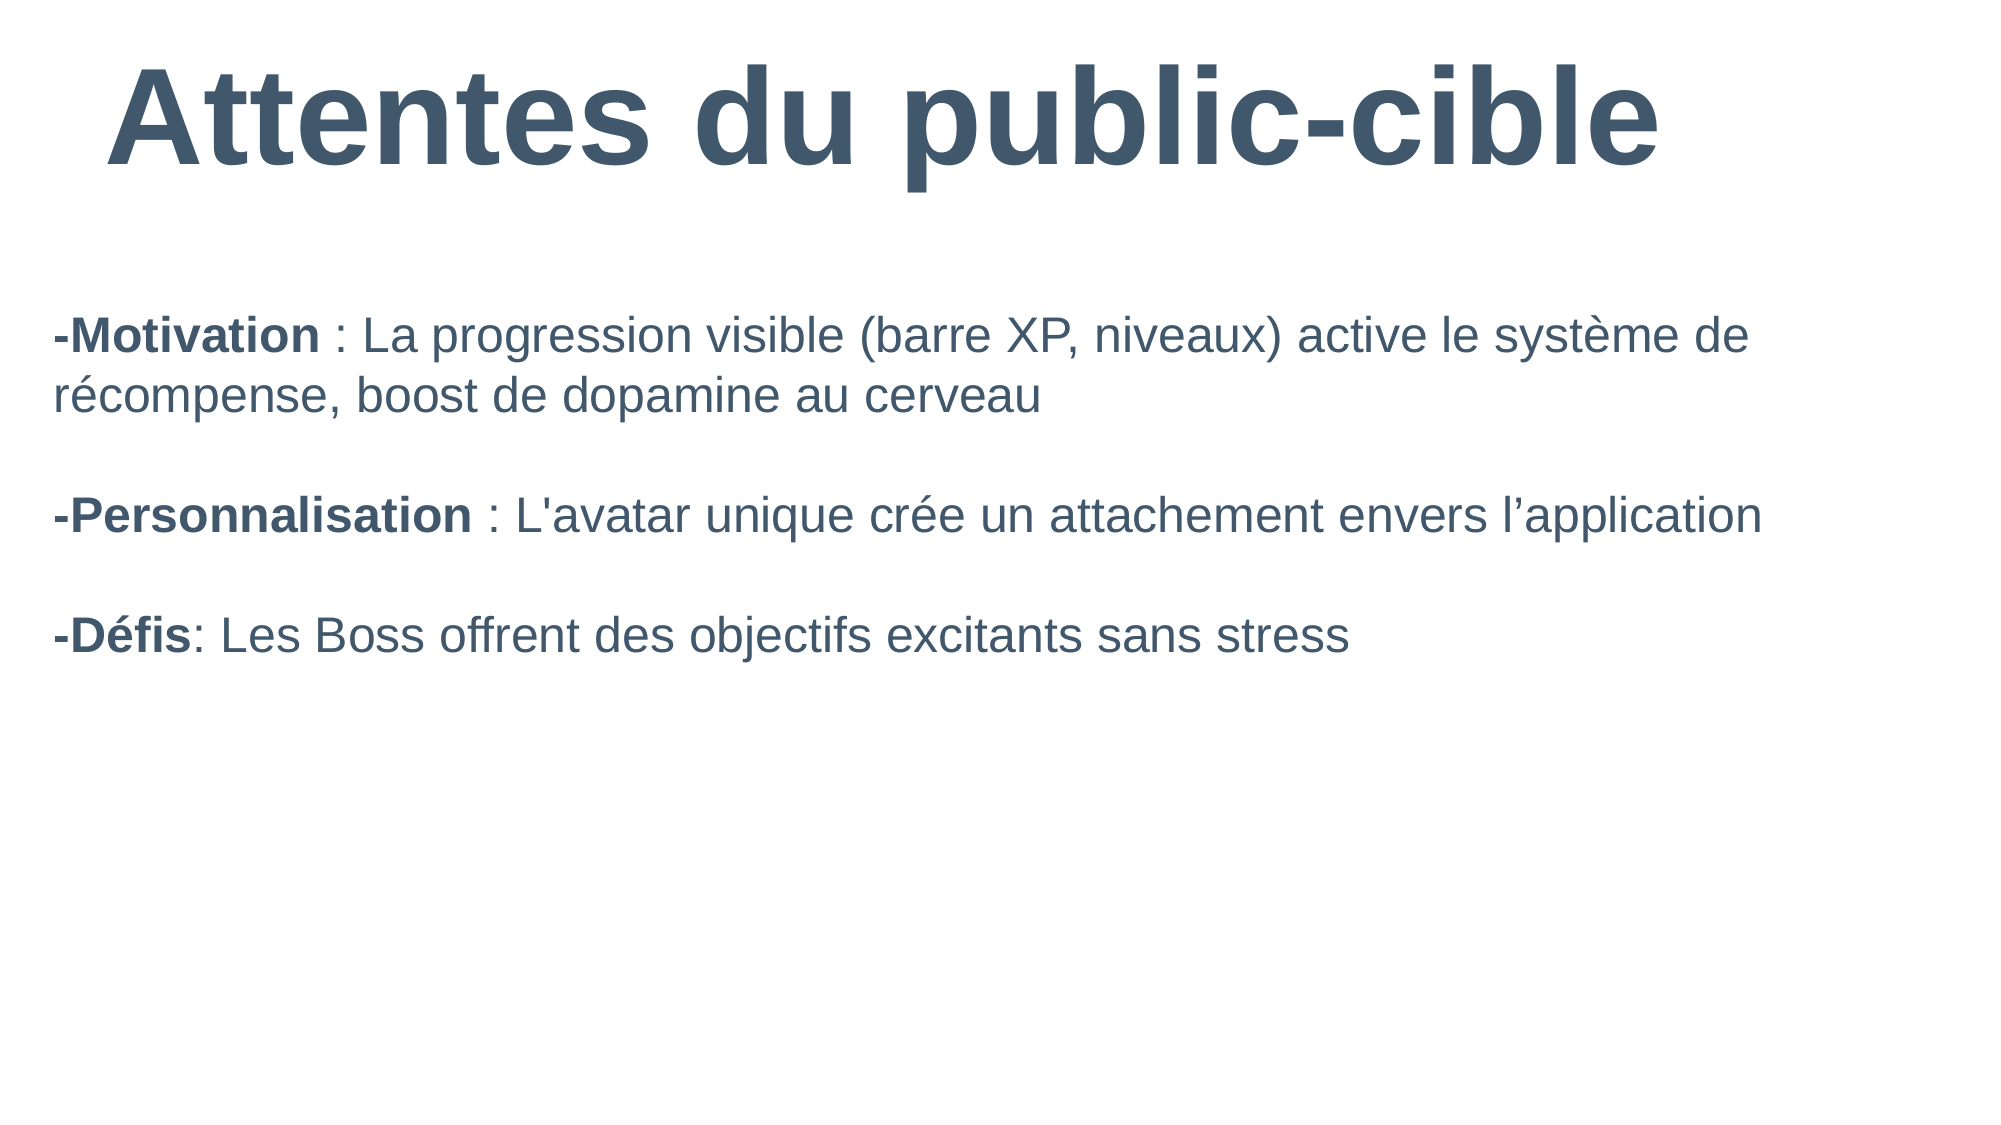

Attentes du public-cible

-Motivation : La progression visible (barre XP, niveaux) active le système de récompense, boost de dopamine au cerveau

-Personnalisation : L'avatar unique crée un attachement envers l’application

-Défis: Les Boss offrent des objectifs excitants sans stress